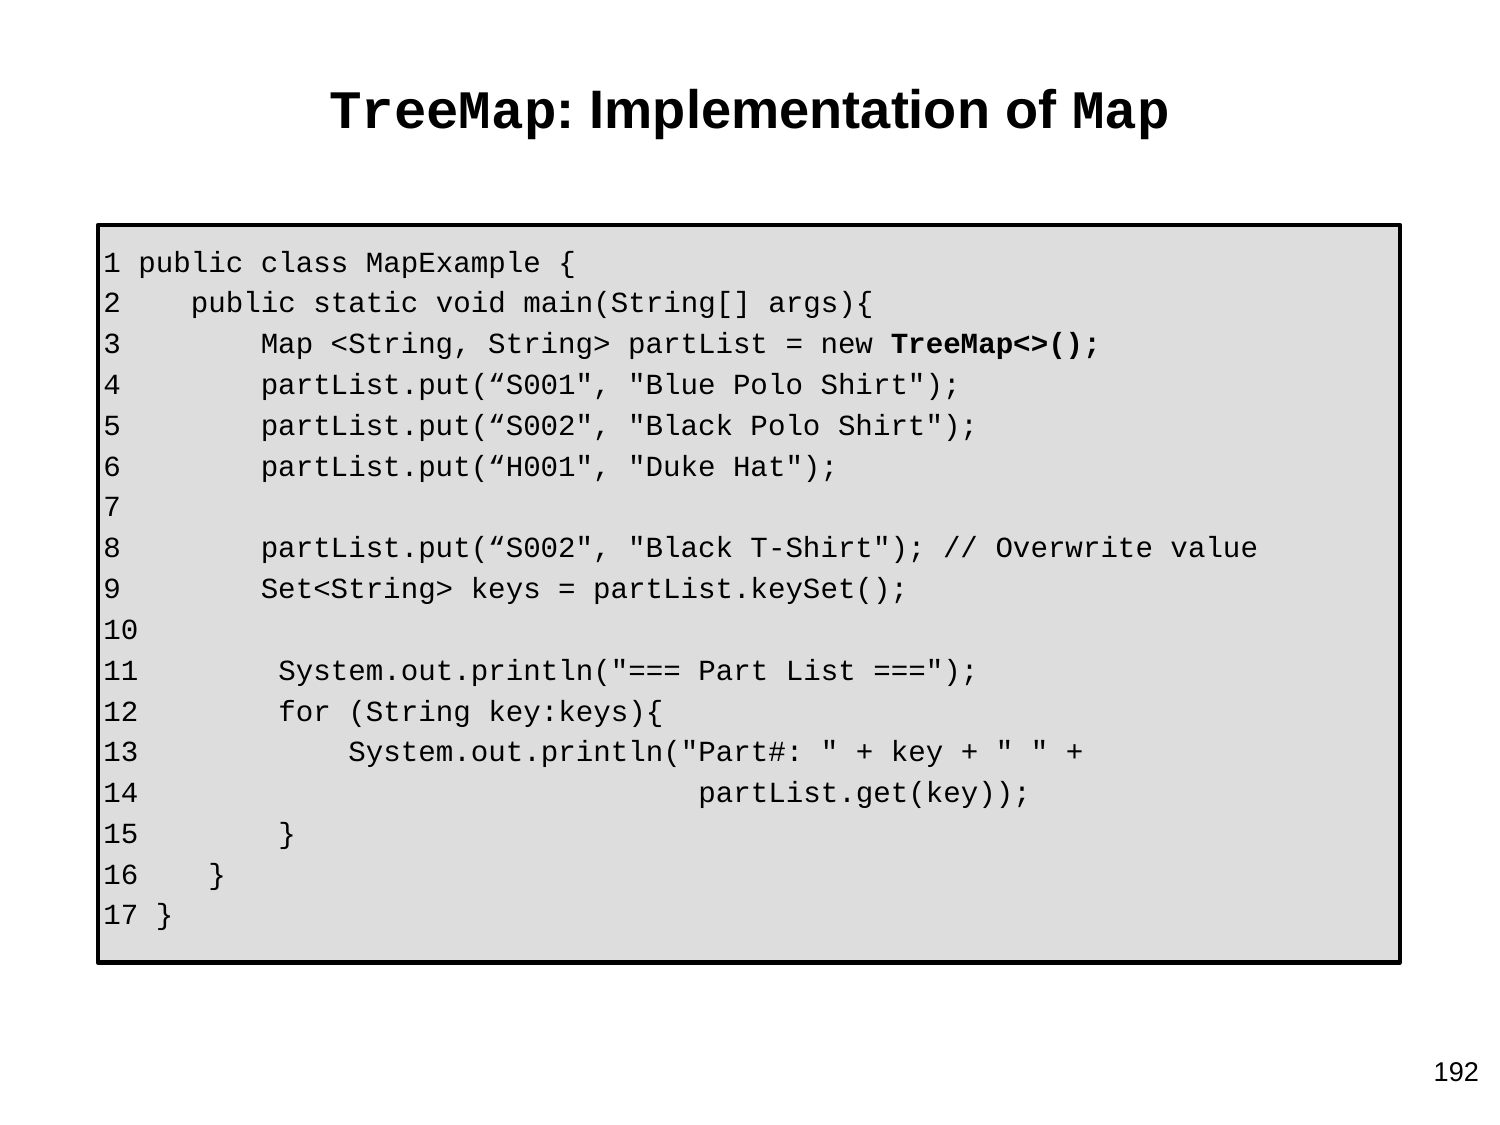

# TreeMap: Implementation of Map

 public class MapExample {
    public static void main(String[] args){
        Map <String, String> partList = new TreeMap<>();
        partList.put(“S001", "Blue Polo Shirt");
        partList.put(“S002", "Black Polo Shirt");
        partList.put(“H001", "Duke Hat");

        partList.put(“S002", "Black T-Shirt"); // Overwrite value
        Set<String> keys = partList.keySet();

        System.out.println("=== Part List ===");
        for (String key:keys){
            System.out.println("Part#: " + key + " " +
                                partList.get(key));
        }
    }
 }

192